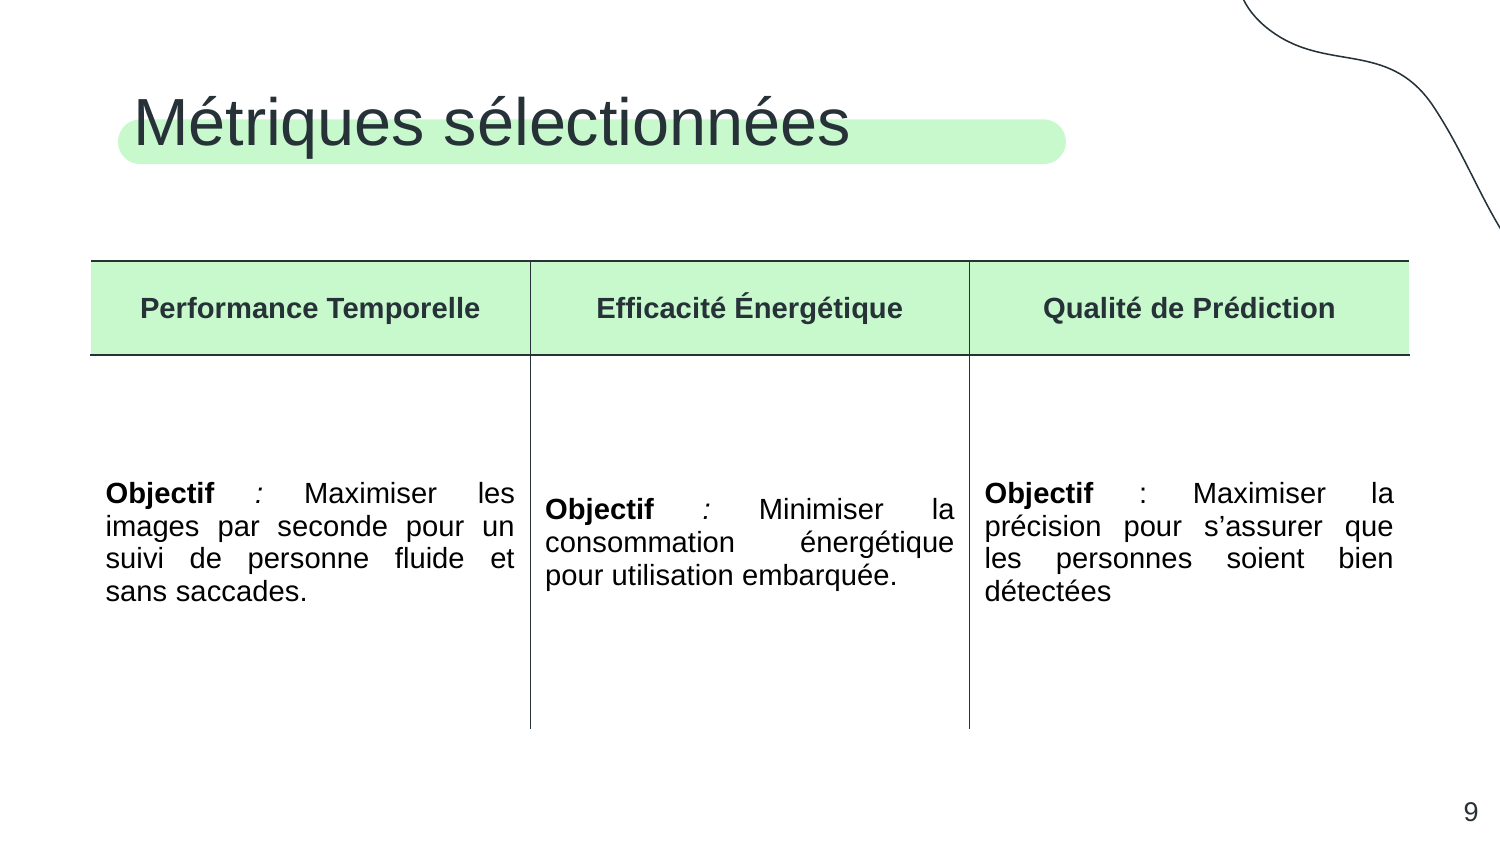

Métriques sélectionnées
| Performance Temporelle | Efficacité Énergétique | Qualité de Prédiction |
| --- | --- | --- |
| Objectif : Maximiser les images par seconde pour un suivi de personne fluide et sans saccades. | Objectif : Minimiser la consommation énergétique pour utilisation embarquée. | Objectif : Maximiser la précision pour s’assurer que les personnes soient bien détectées |
9